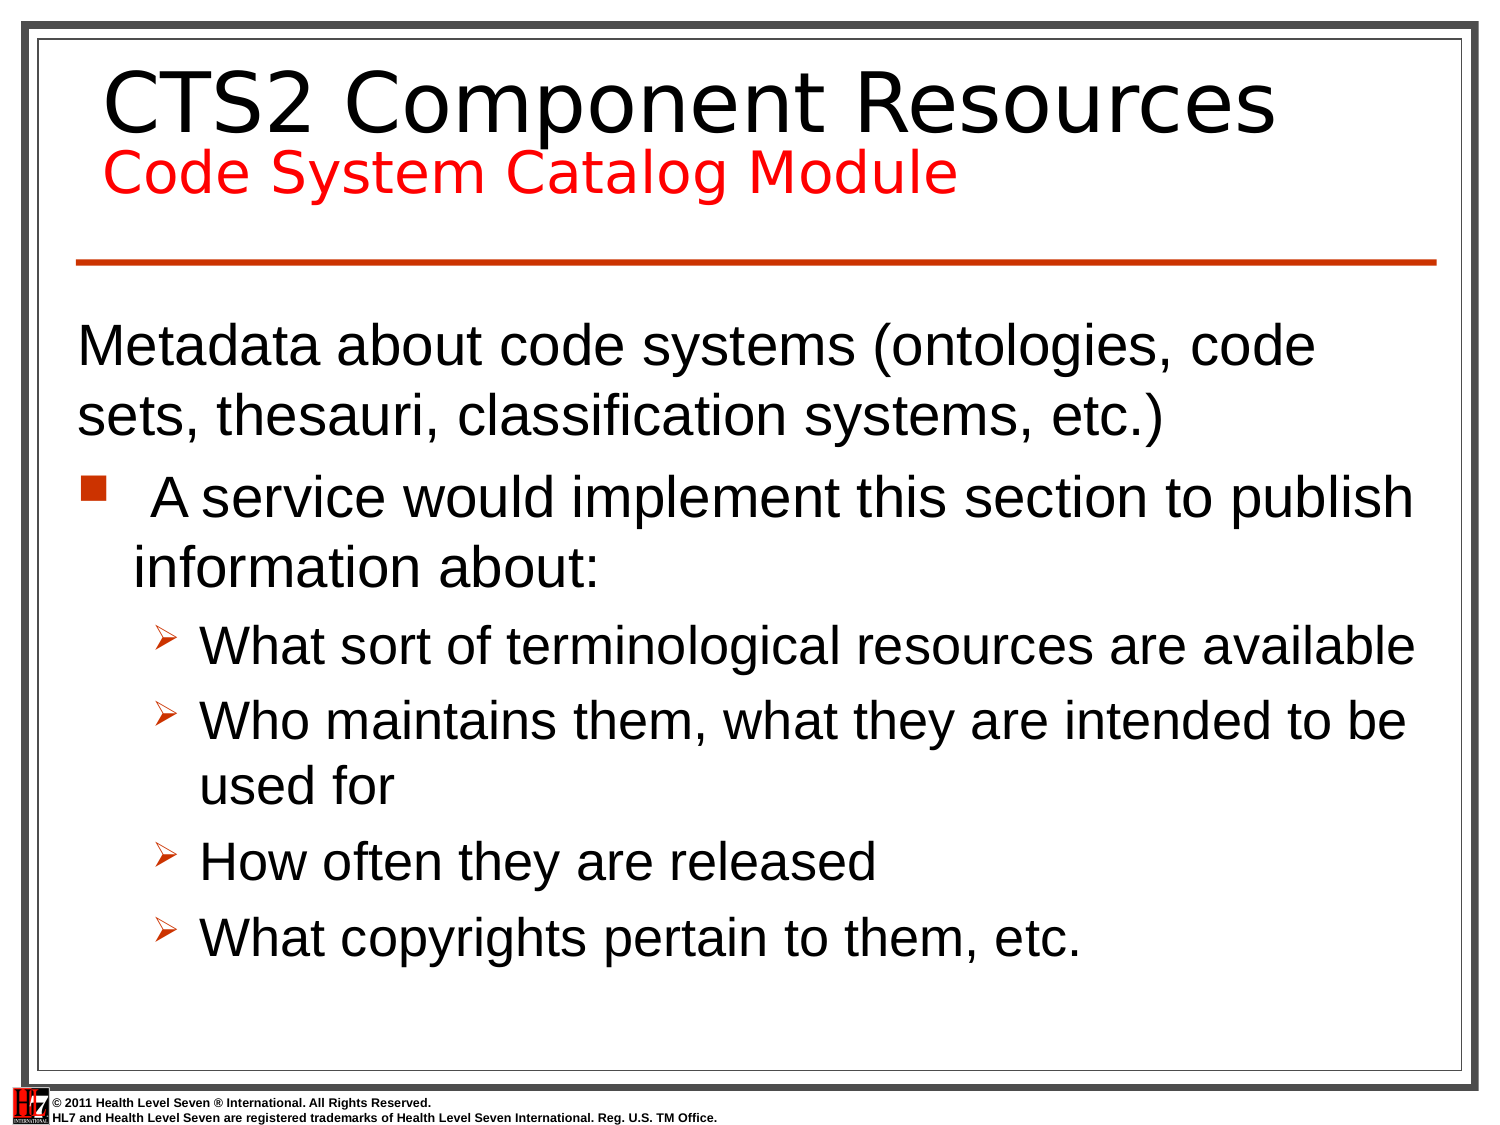

# CTS2 Component Resources Code System Catalog Module
Metadata about code systems (ontologies, code sets, thesauri, classification systems, etc.)
 A service would implement this section to publish information about:
What sort of terminological resources are available
Who maintains them, what they are intended to be used for
How often they are released
What copyrights pertain to them, etc.